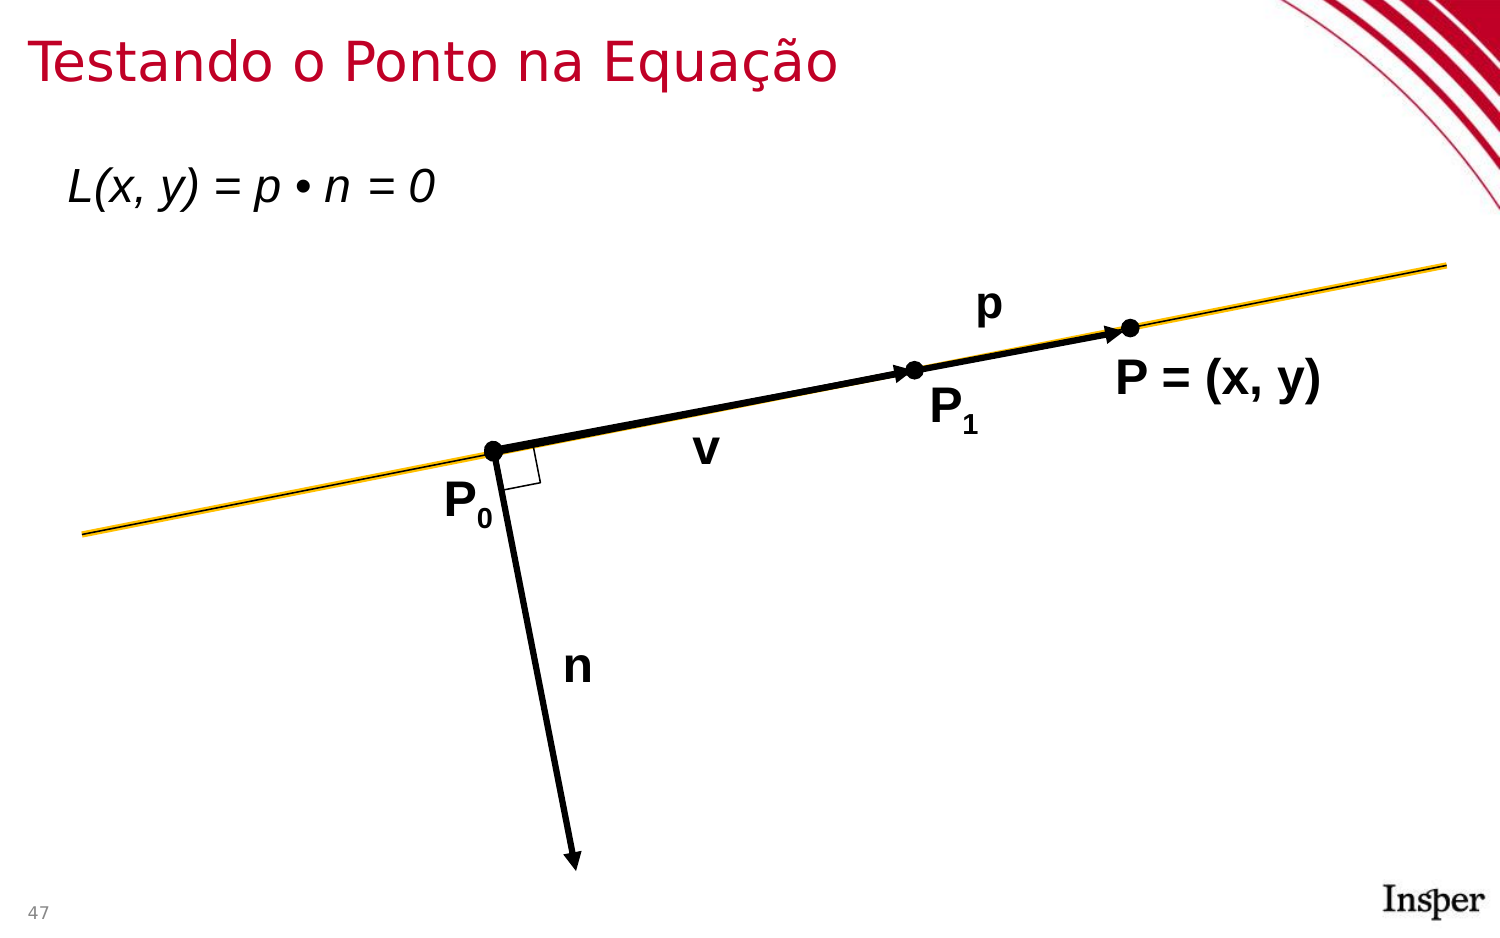

# Testando o Ponto na Equação
L(x, y) = p • n	= 0

p

P = (x, y)

P1
v

P0
n
47